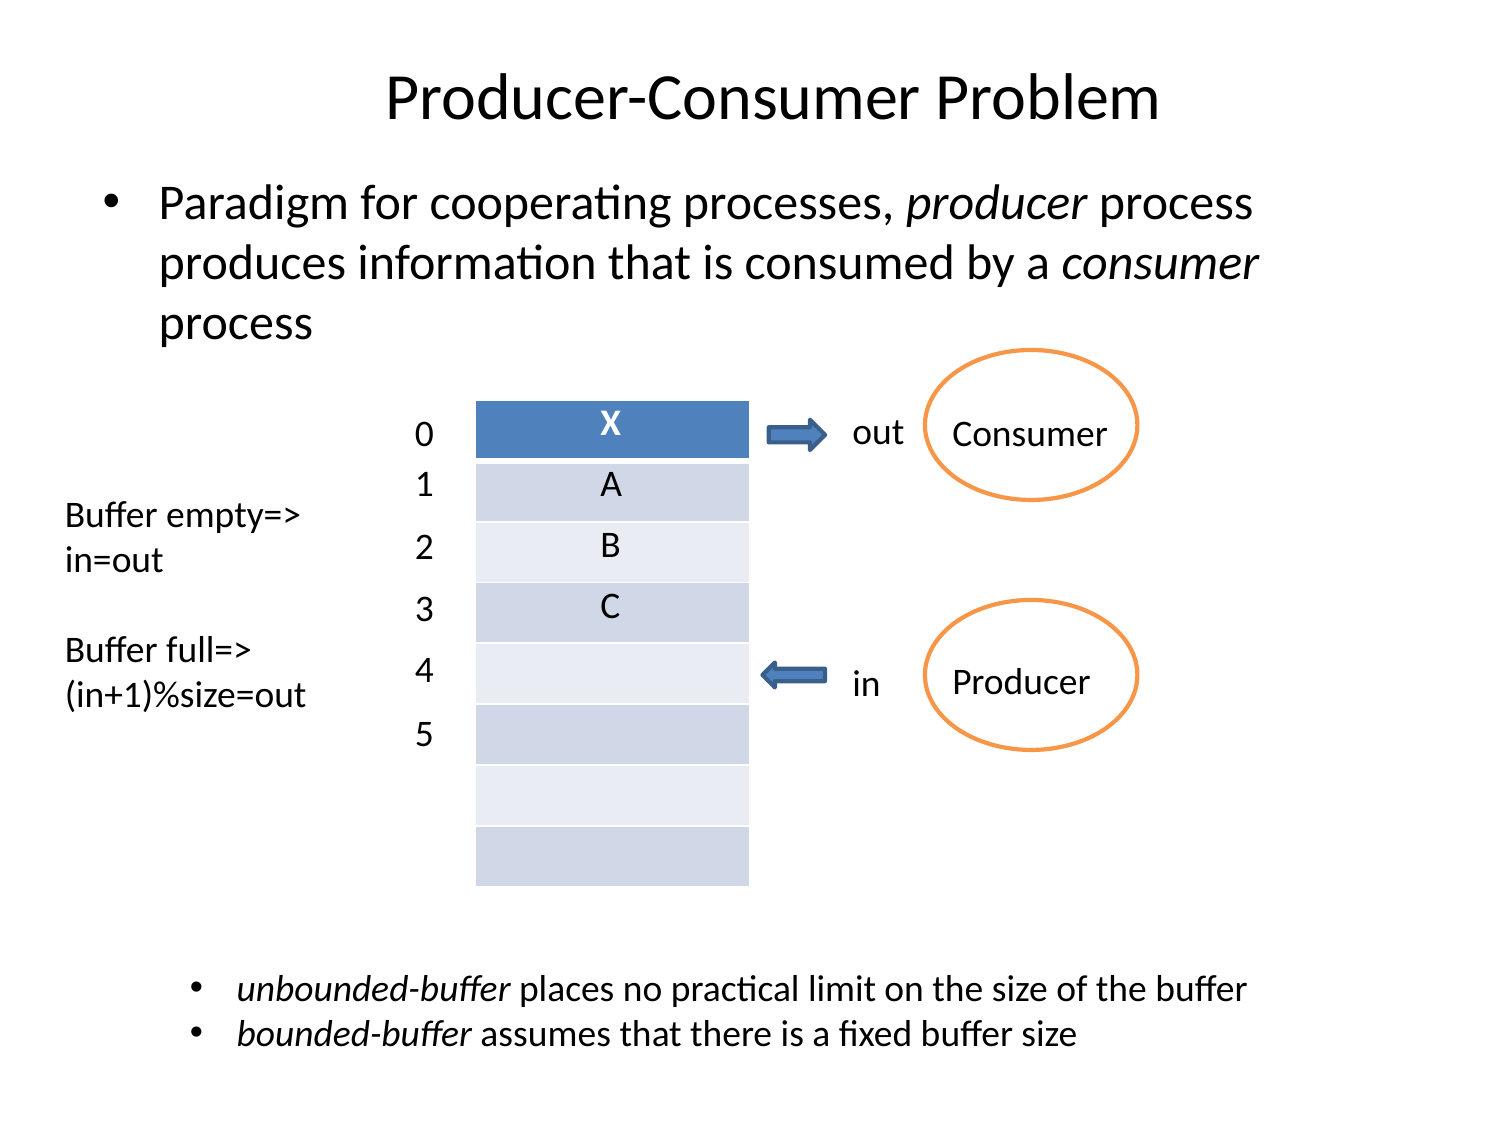

# Producer-Consumer Problem
Paradigm for cooperating processes, producer process produces information that is consumed by a consumer process

| X |
| --- |
| A |
| B |
| C |
|  |
|  |
|  |
|  |
out
0
Consumer

1
Buffer empty=> in=out

Buffer full=>
(in+1)%size=out

2
3

4
Producer
in

5
unbounded-buffer places no practical limit on the size of the buffer
bounded-buffer assumes that there is a fixed buffer size